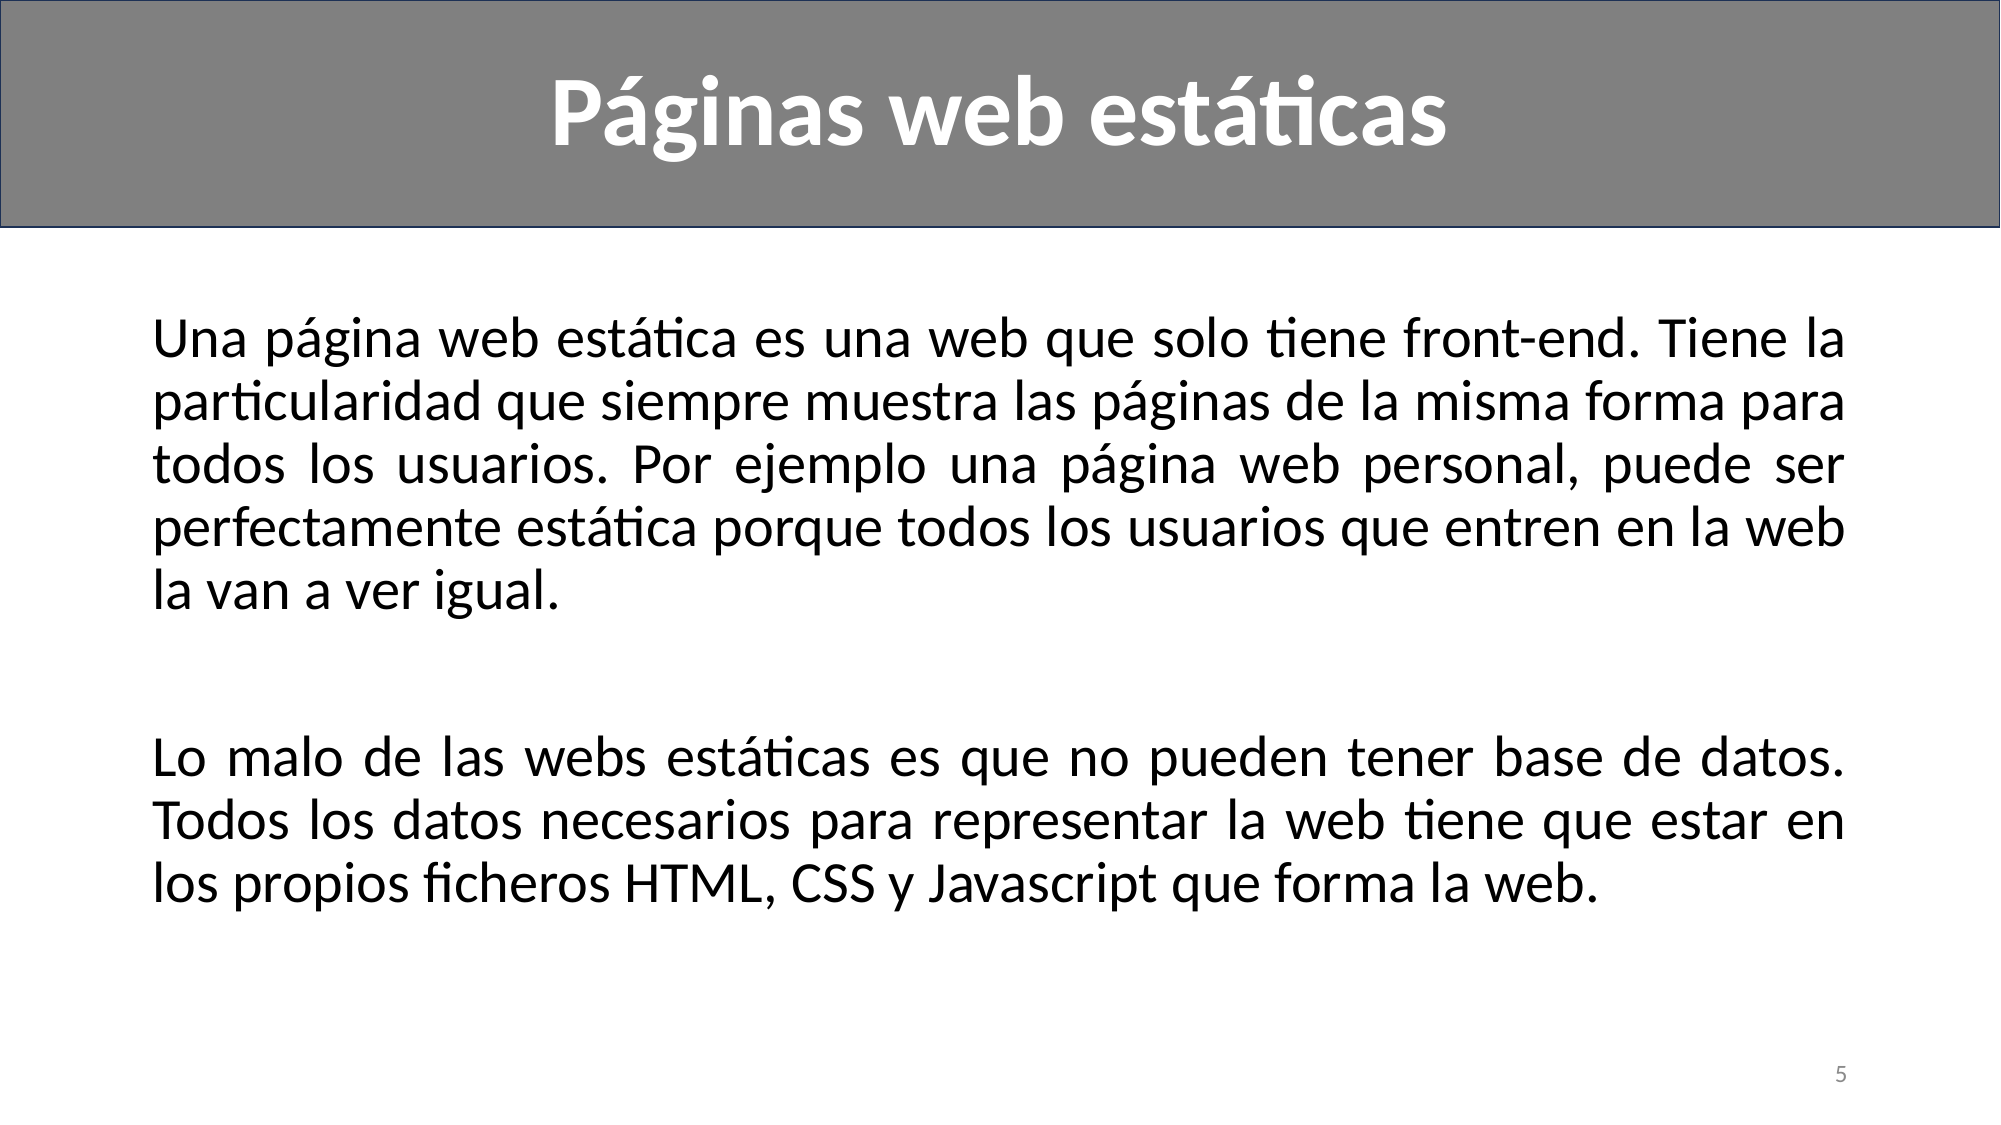

Páginas web estáticas
#
Una página web estática es una web que solo tiene front-end. Tiene la particularidad que siempre muestra las páginas de la misma forma para todos los usuarios. Por ejemplo una página web personal, puede ser perfectamente estática porque todos los usuarios que entren en la web la van a ver igual.

Lo malo de las webs estáticas es que no pueden tener base de datos. Todos los datos necesarios para representar la web tiene que estar en los propios ficheros HTML, CSS y Javascript que forma la web.

5